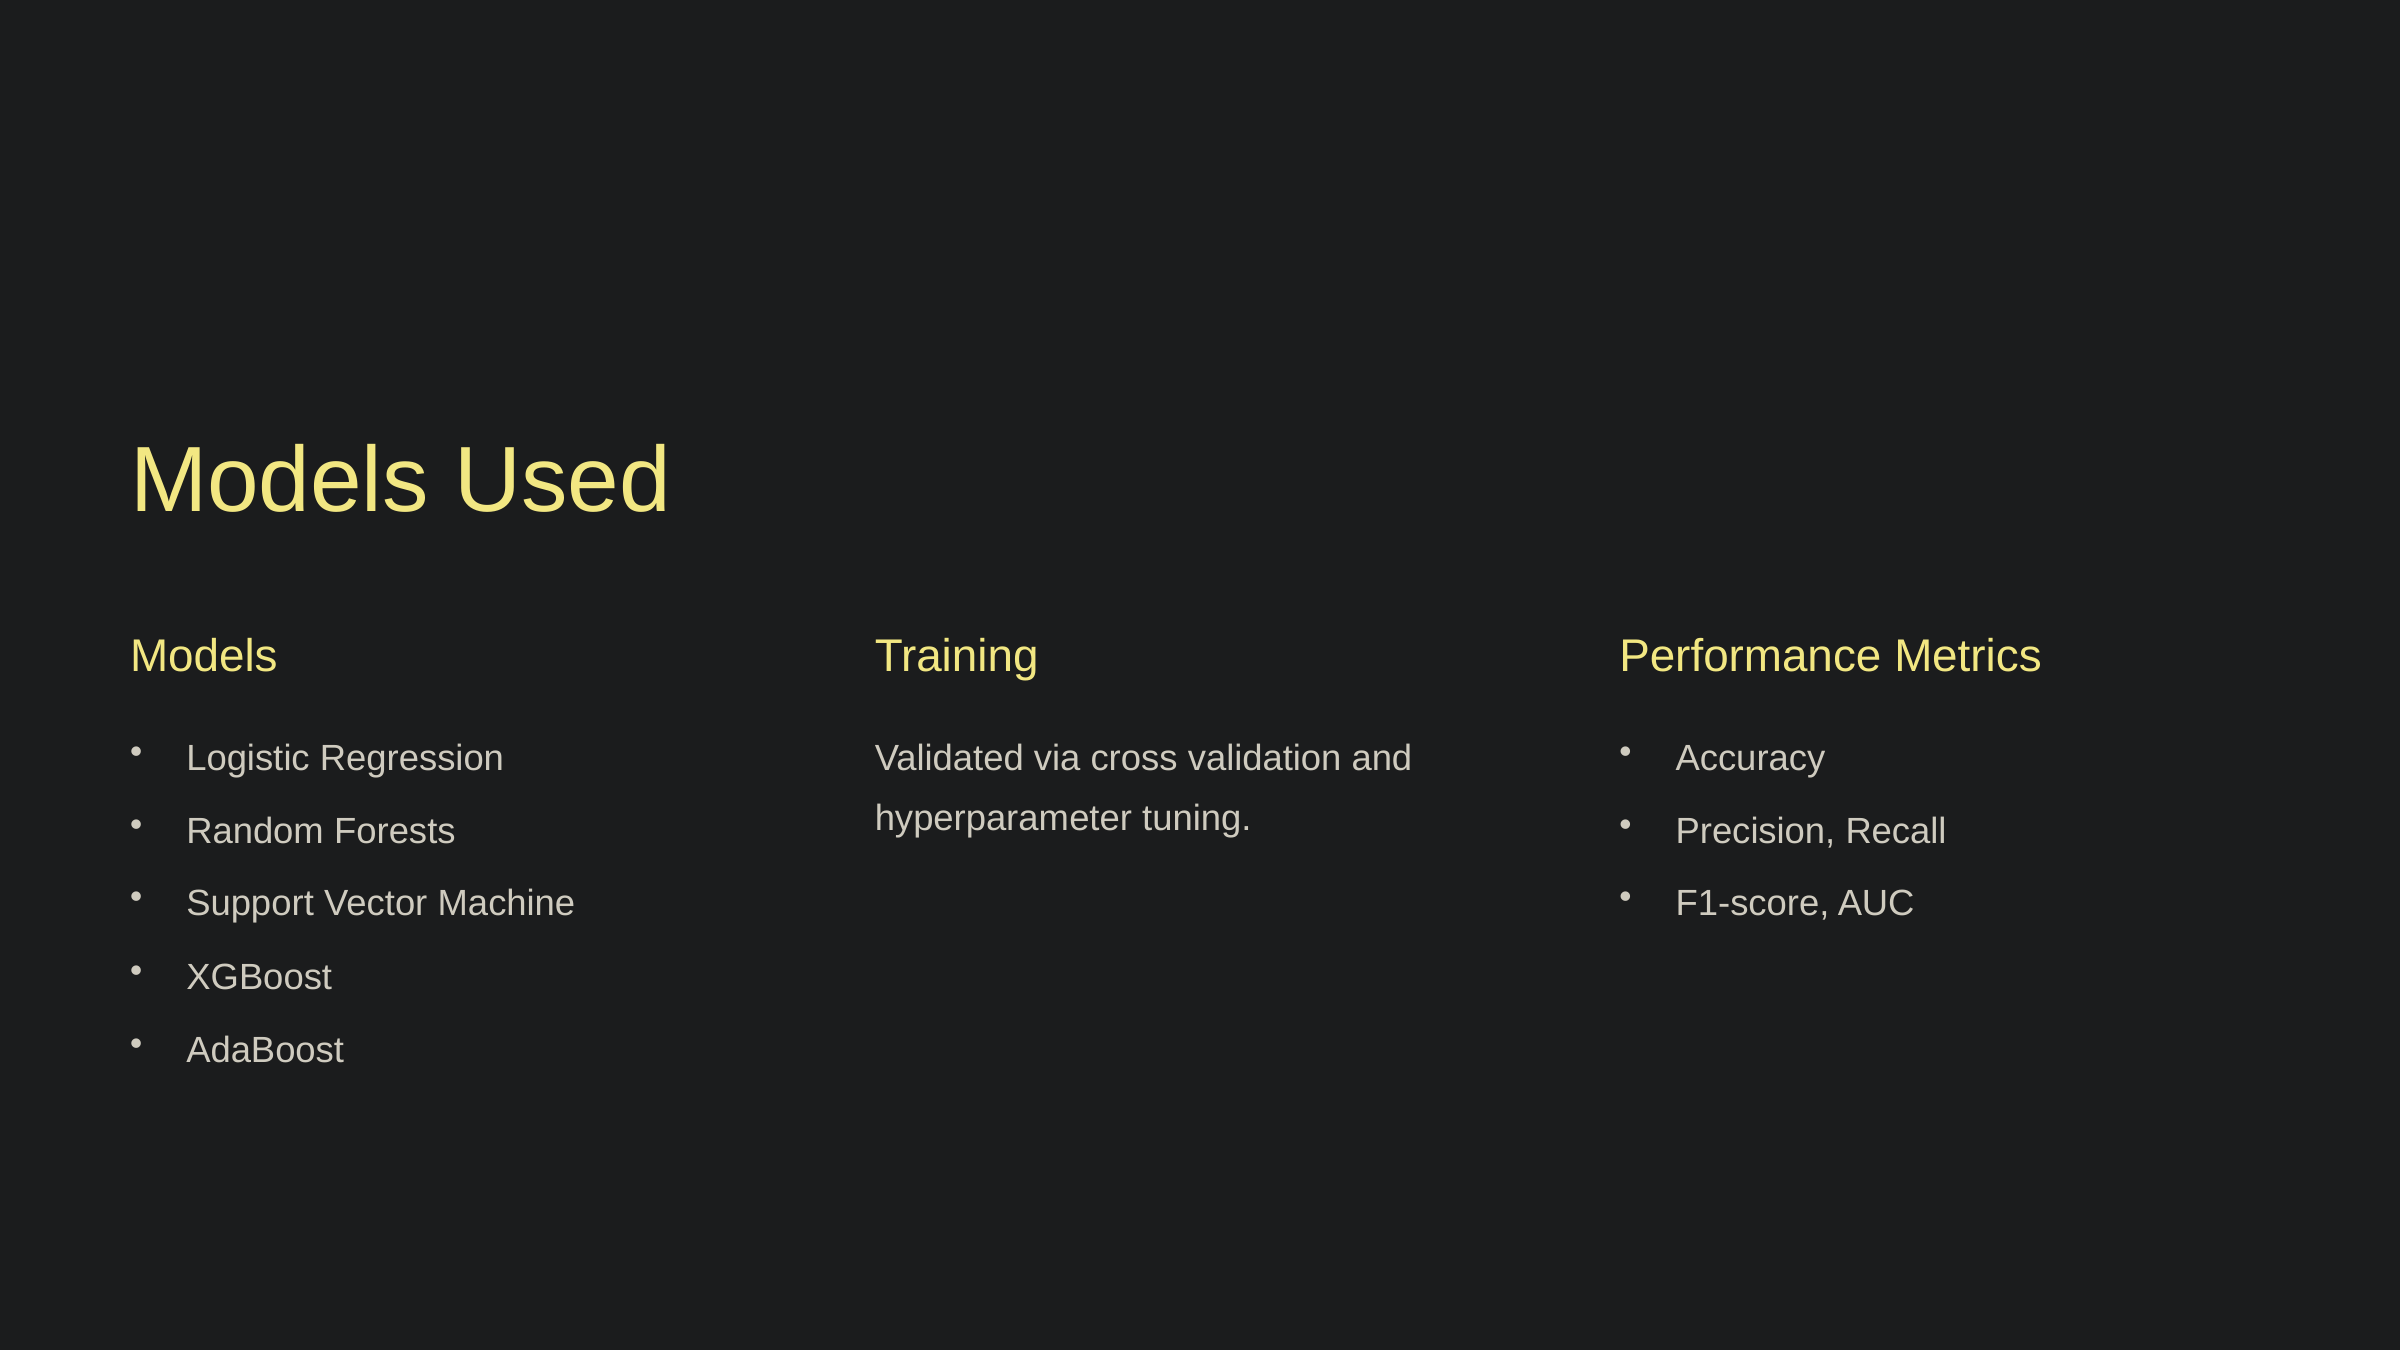

Models Used
Models
Training
Performance Metrics
Logistic Regression
Validated via cross validation and hyperparameter tuning.
Accuracy
Random Forests
Precision, Recall
Support Vector Machine
F1-score, AUC
XGBoost
AdaBoost